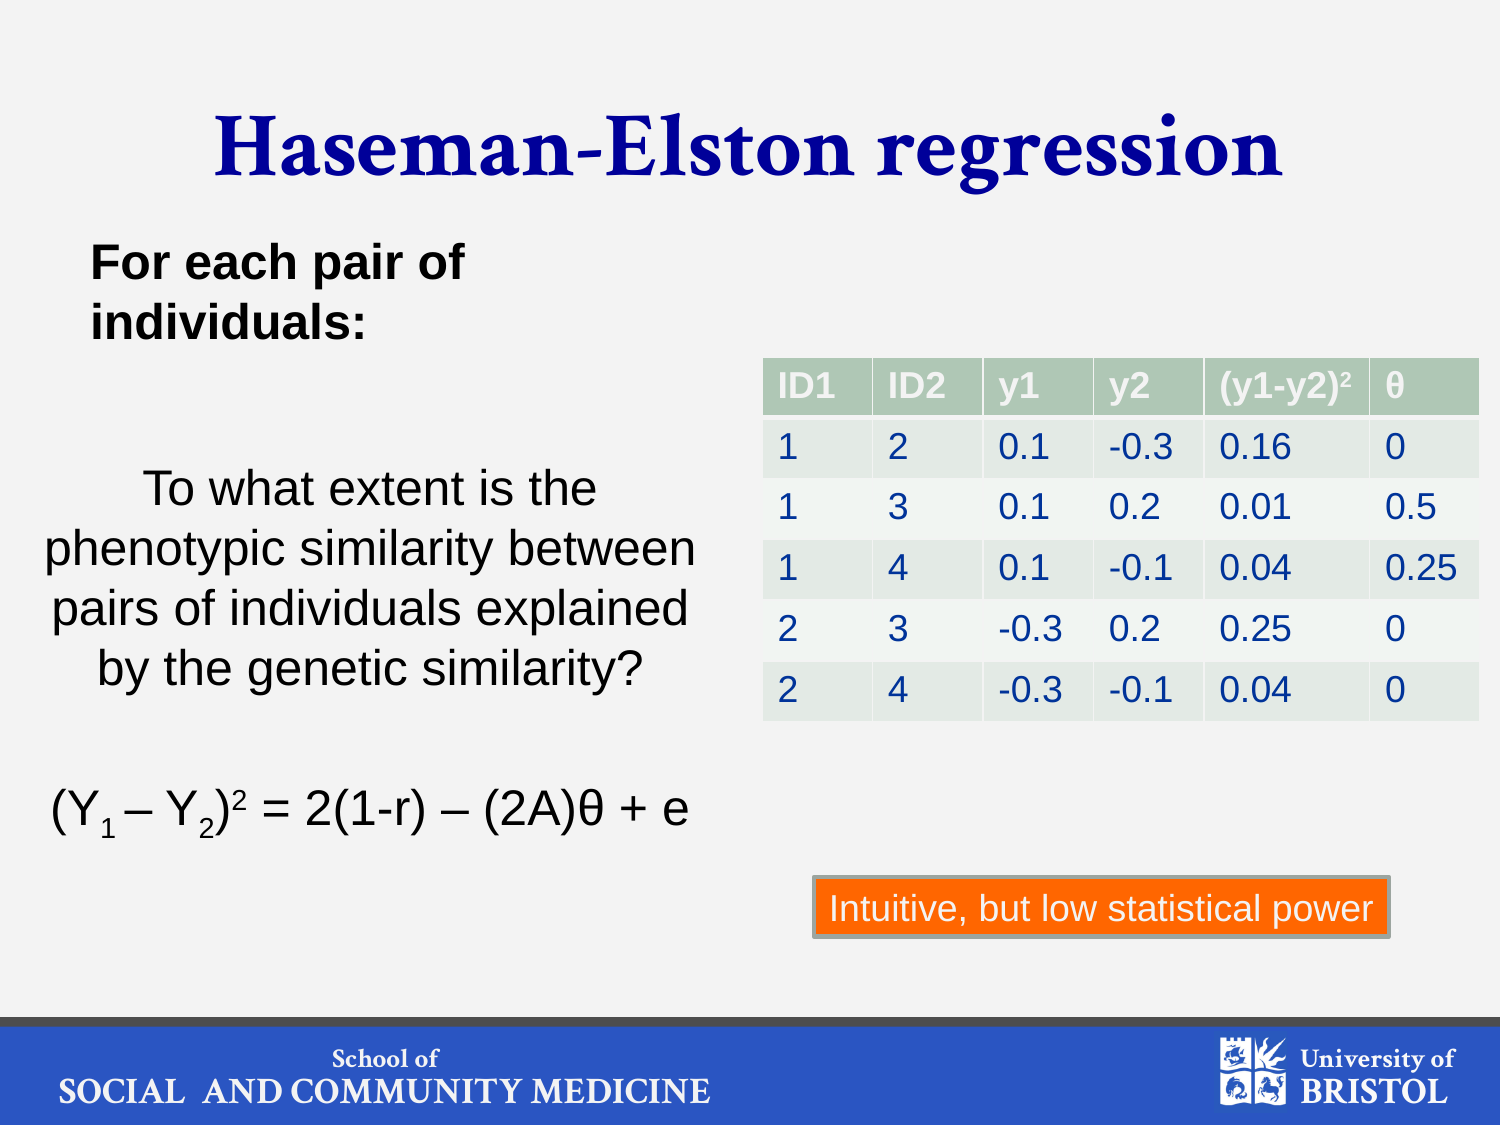

# Haseman-Elston regression
For each pair of individuals:
| ID1 | ID2 | y1 | y2 | (y1-y2)2 | θ |
| --- | --- | --- | --- | --- | --- |
| 1 | 2 | 0.1 | -0.3 | 0.16 | 0 |
| 1 | 3 | 0.1 | 0.2 | 0.01 | 0.5 |
| 1 | 4 | 0.1 | -0.1 | 0.04 | 0.25 |
| 2 | 3 | -0.3 | 0.2 | 0.25 | 0 |
| 2 | 4 | -0.3 | -0.1 | 0.04 | 0 |
To what extent is the phenotypic similarity between pairs of individuals explained by the genetic similarity?

(Y1 – Y2)2 = 2(1-r) – (2A)θ + e

Intuitive, but low statistical power